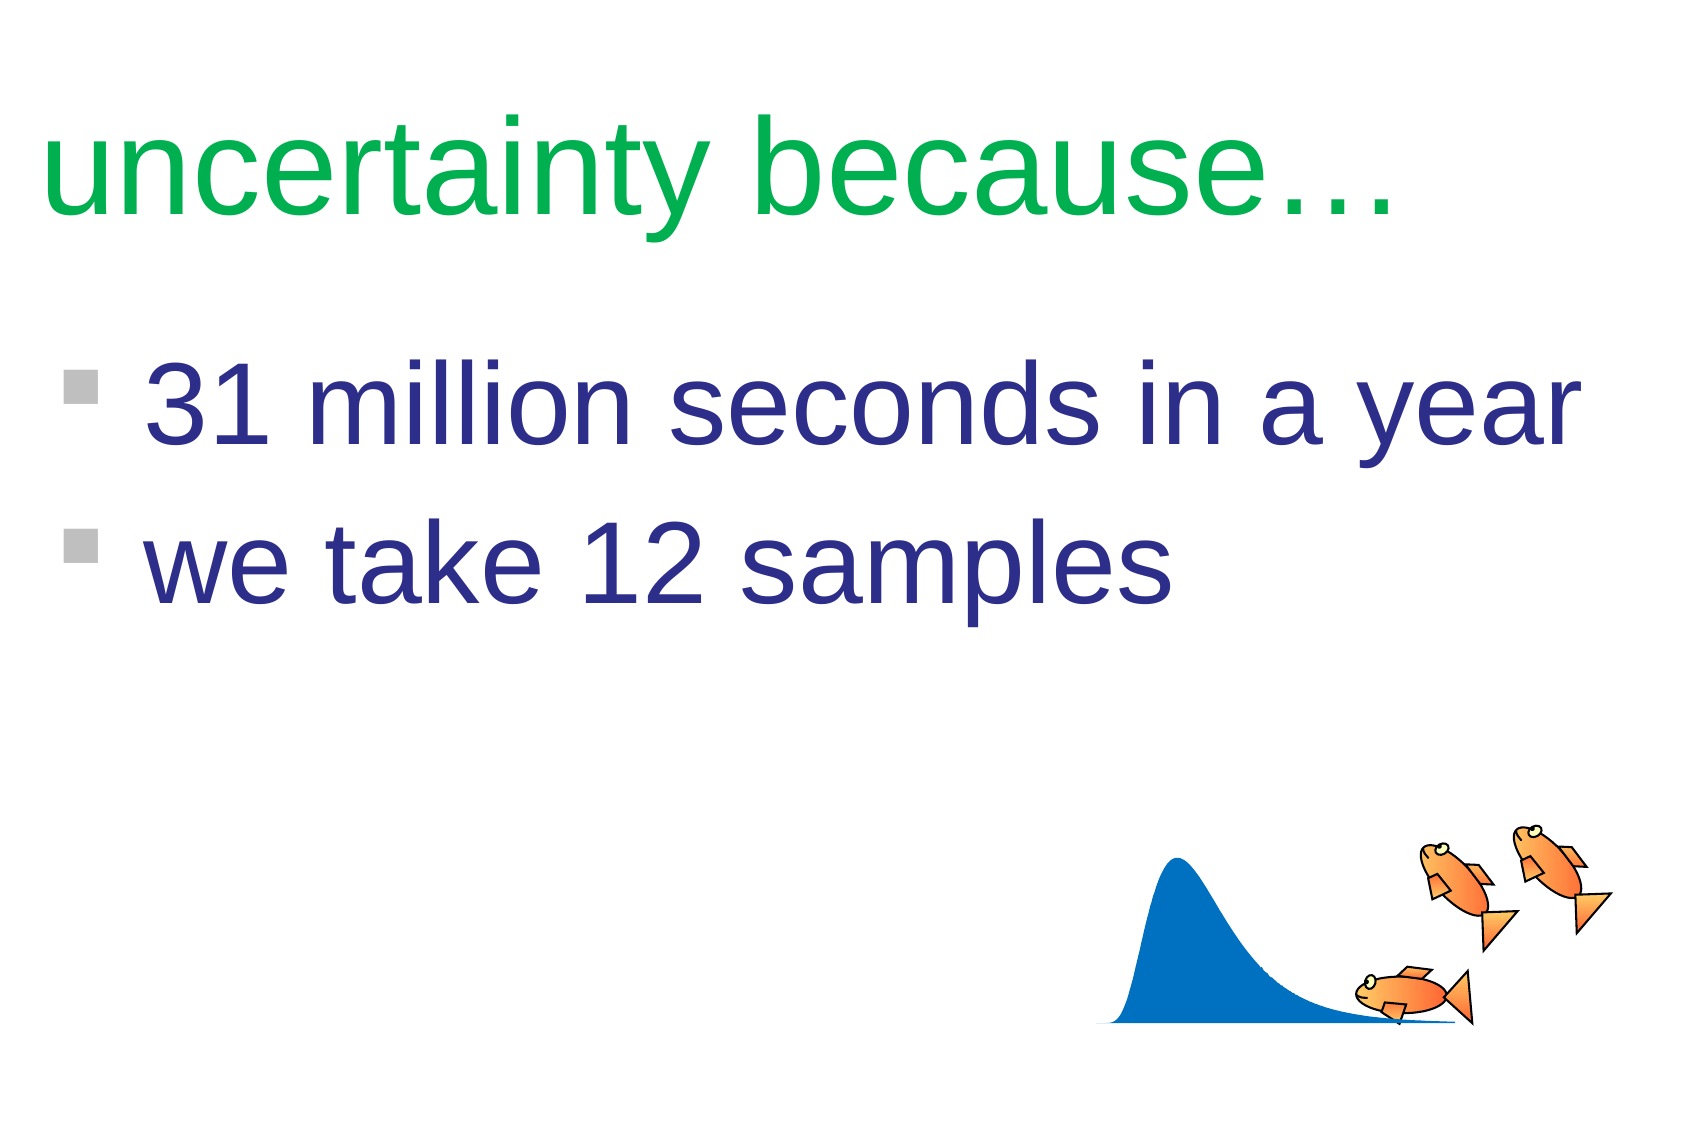

uncertainty because…
31 million seconds in a year
we take 12 samples